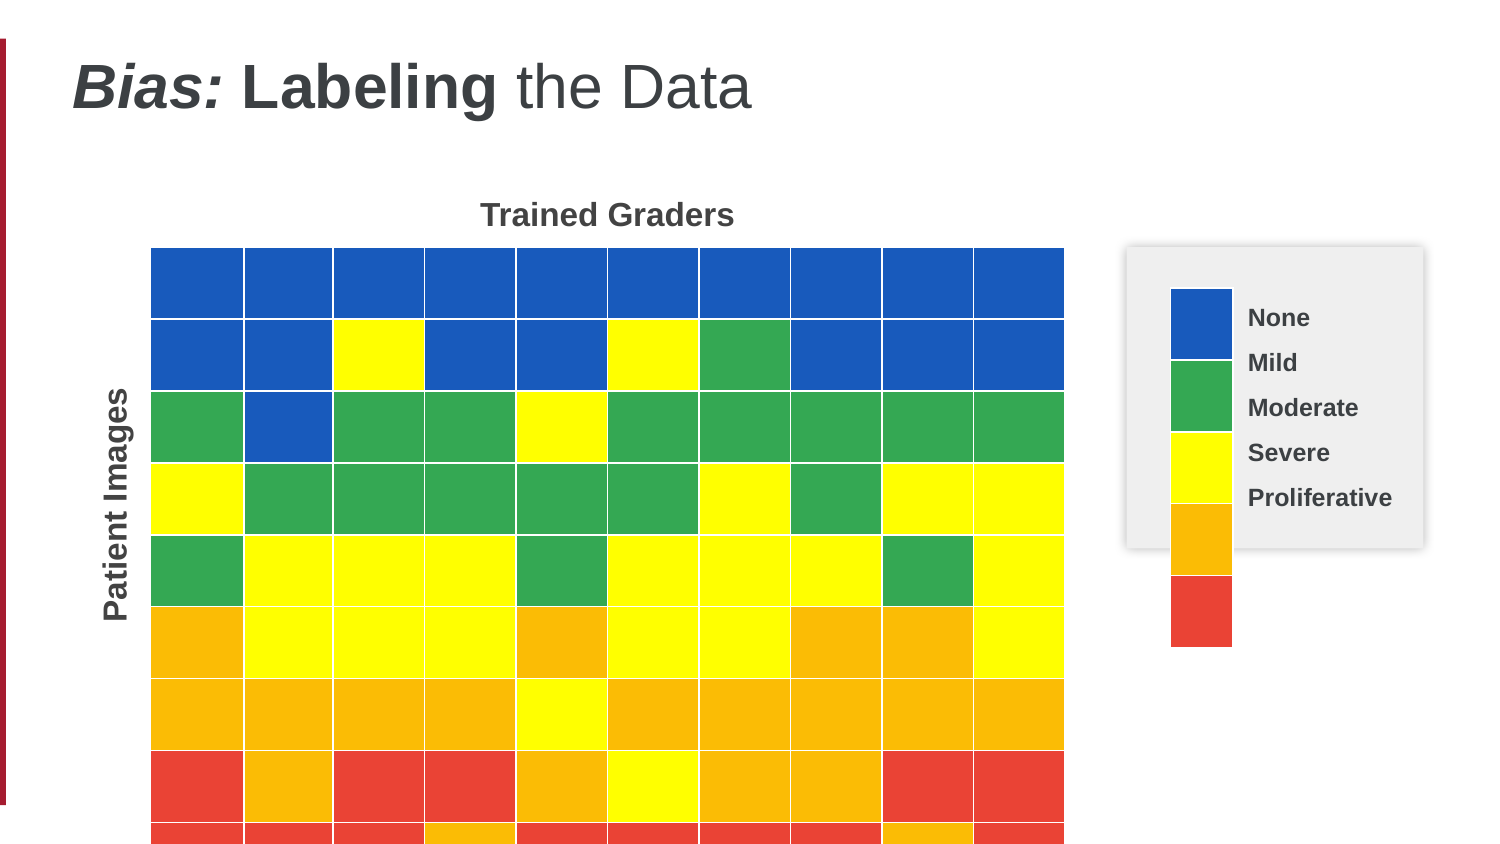

# Bias: Labeling the Data
Trained Graders
|  |  |  |  |  |  |  |  |  |  |
| --- | --- | --- | --- | --- | --- | --- | --- | --- | --- |
|  |  |  |  |  |  |  |  |  |  |
|  |  |  |  |  |  |  |  |  |  |
|  |  |  |  |  |  |  |  |  |  |
|  |  |  |  |  |  |  |  |  |  |
|  |  |  |  |  |  |  |  |  |  |
|  |  |  |  |  |  |  |  |  |  |
|  |  |  |  |  |  |  |  |  |  |
|  |  |  |  |  |  |  |  |  |  |
|  |  |  |  |  |  |  |  |  |  |

None
Mild
Moderate
Severe
Proliferative
|  |
| --- |
|  |
|  |
|  |
|  |
Patient Images